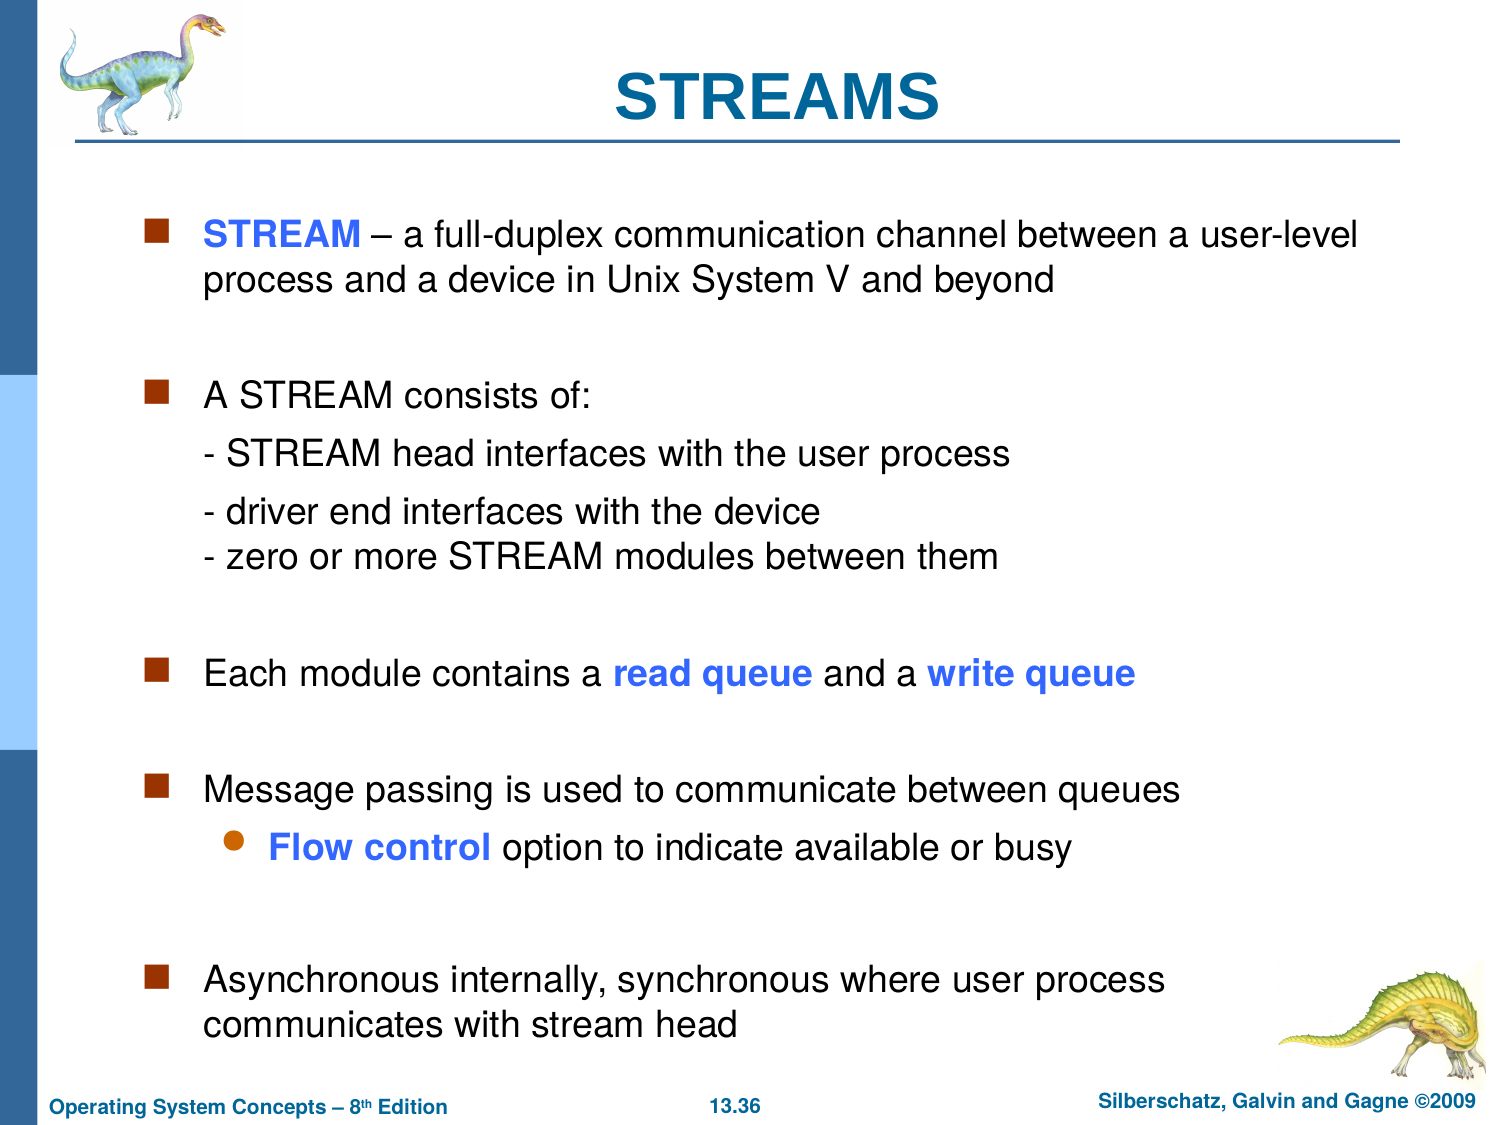

# STREAMS
STREAM – a full-duplex communication channel between a user-level process and a device in Unix System V and beyond

A STREAM consists of:
	- STREAM head interfaces with the user process
	- driver end interfaces with the device
- zero or more STREAM modules between them

Each module contains a read queue and a write queue

Message passing is used to communicate between queues
Flow control option to indicate available or busy

Asynchronous internally, synchronous where user process communicates with stream head